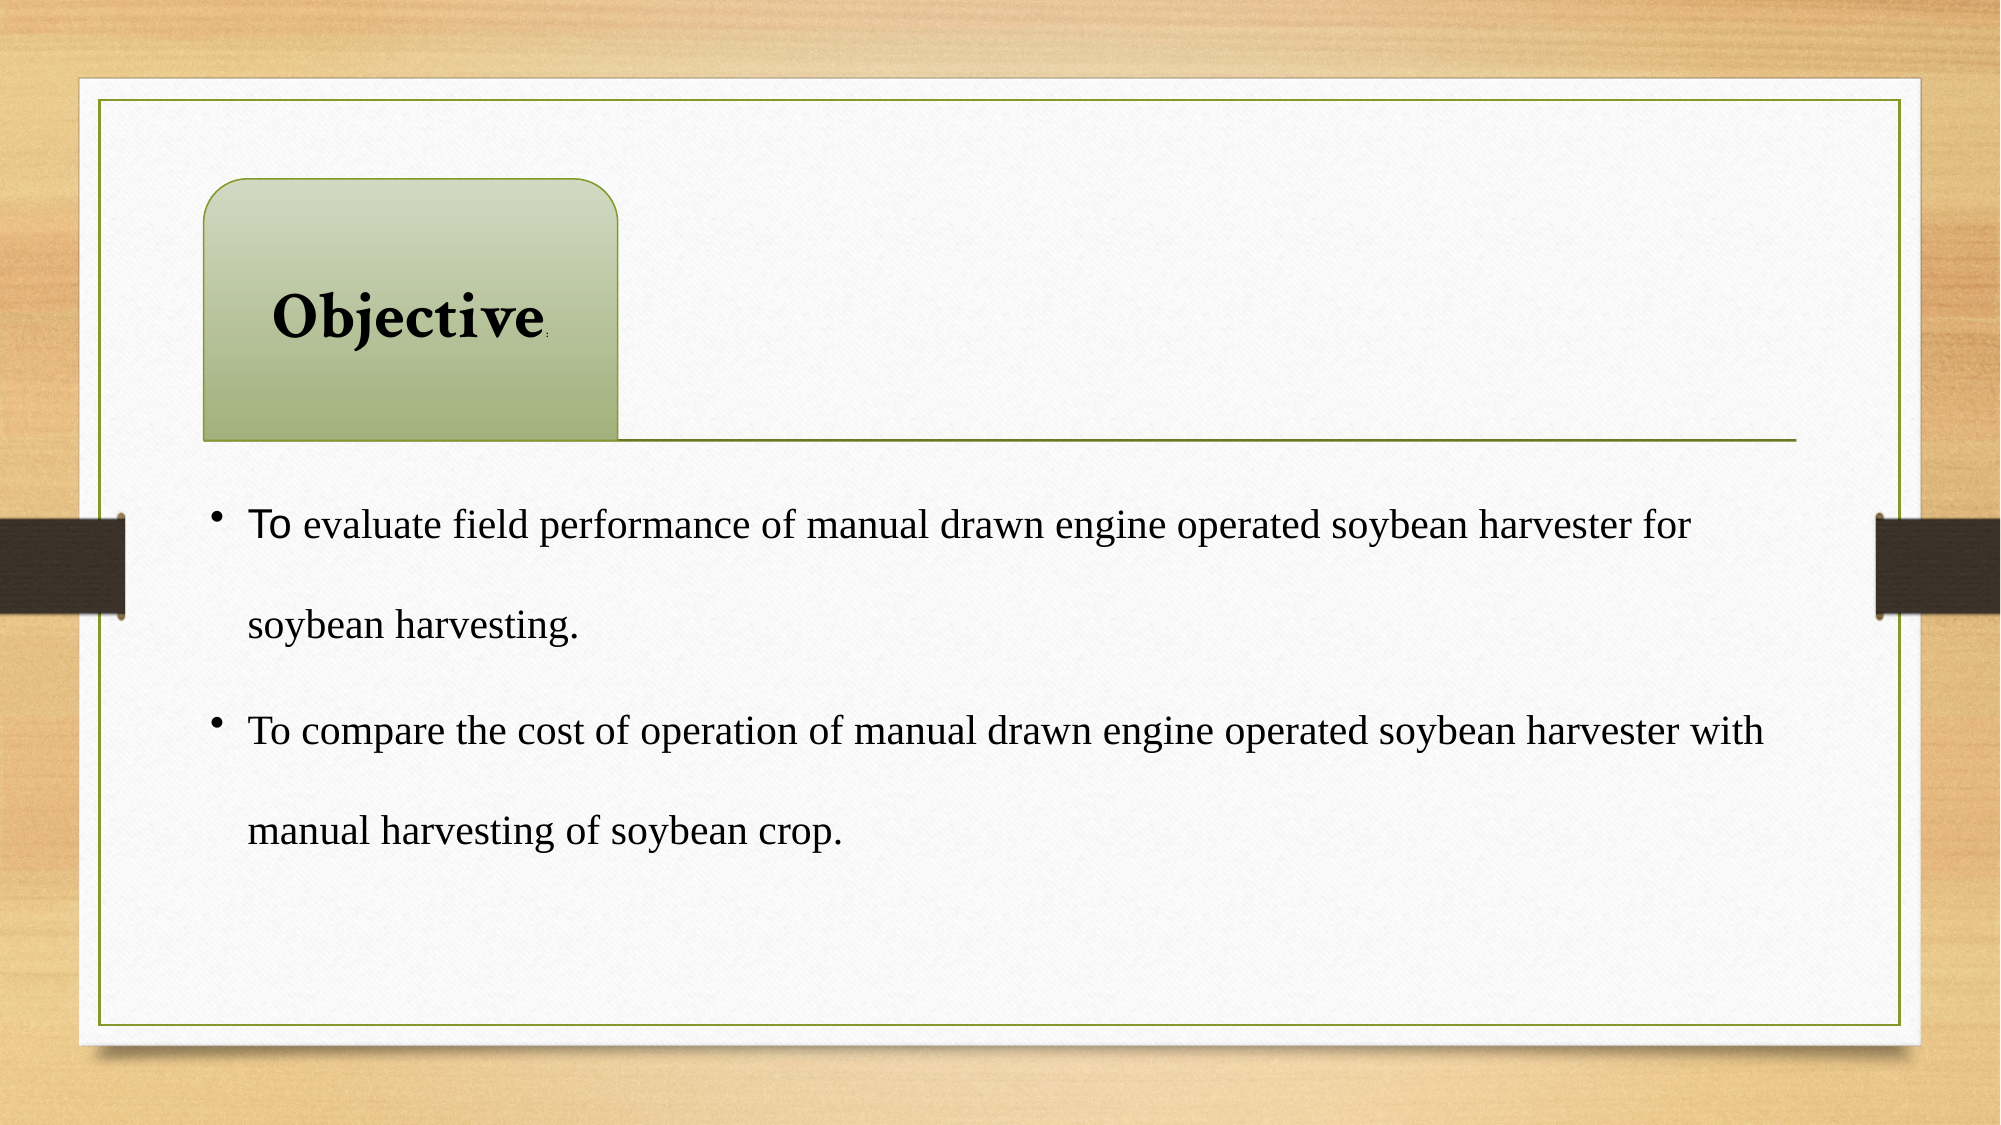

Objective:
To evaluate field performance of manual drawn engine operated soybean harvester for soybean harvesting.
To compare the cost of operation of manual drawn engine operated soybean harvester with manual harvesting of soybean crop.